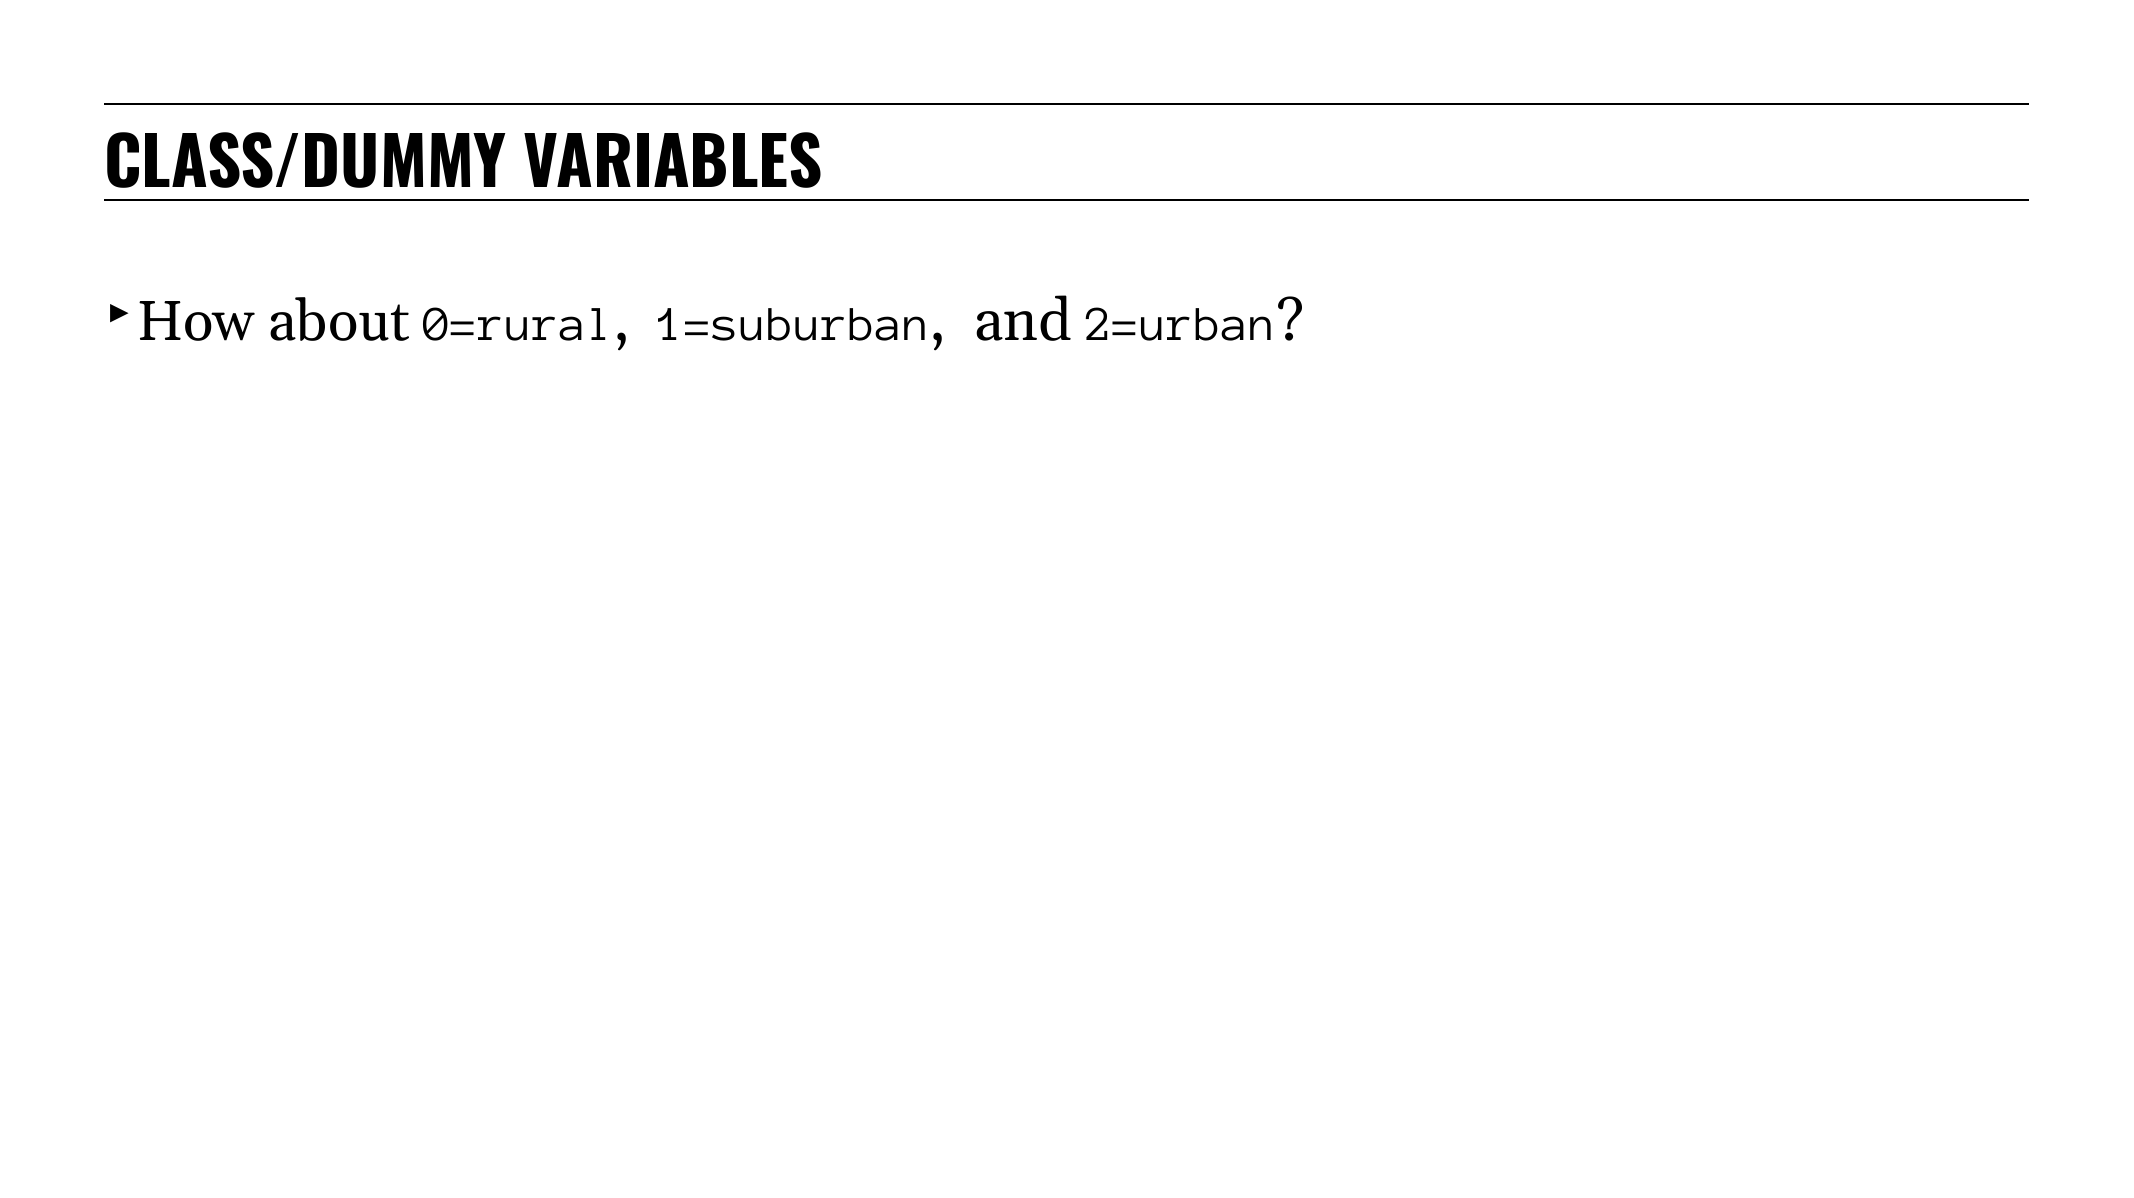

CLASS/DUMMY VARIABLES

How about 0=rural,  1=suburban,  and 2=urban?